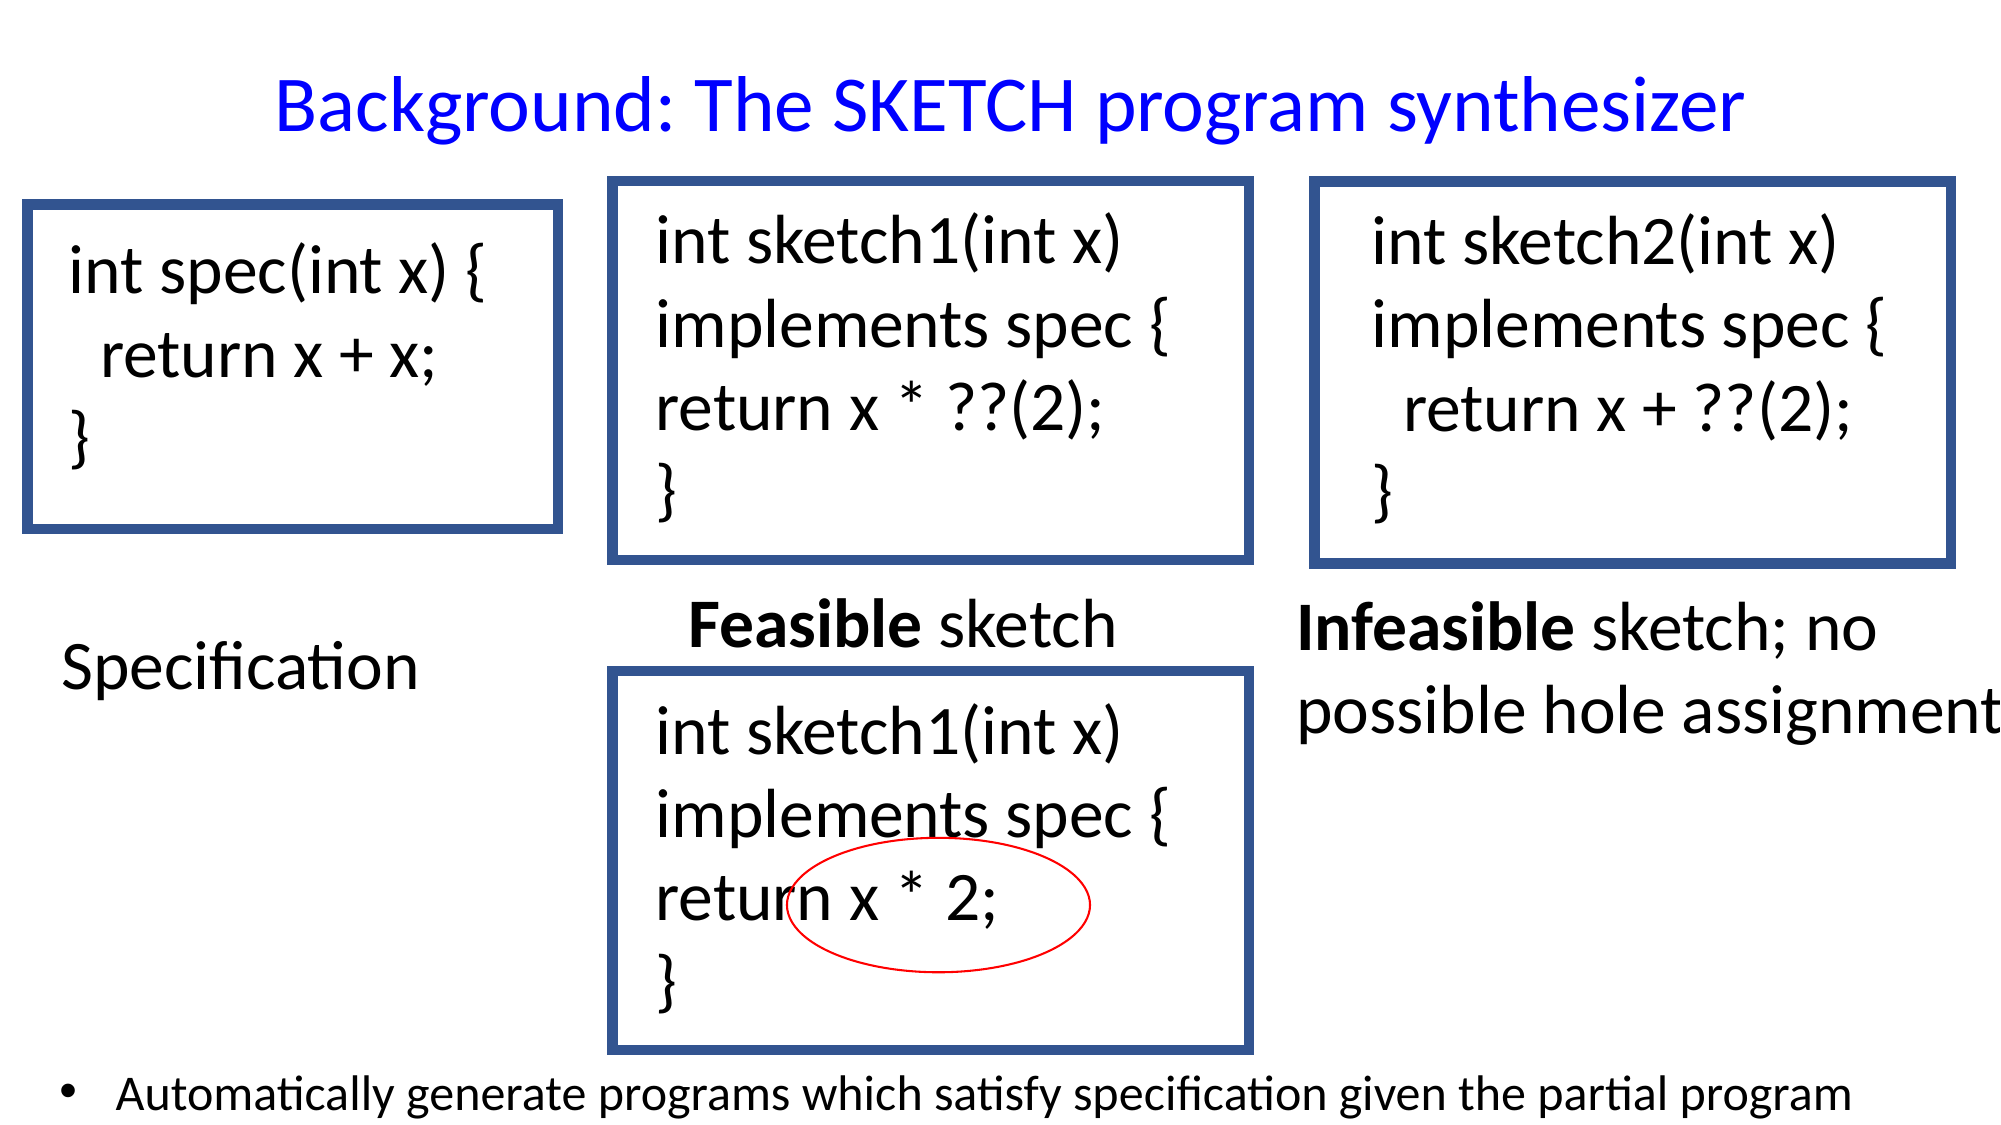

Background: The SKETCH program synthesizer

int sketch1(int x) implements spec {
return x * ??(2);
}

int sketch2(int x) implements spec {
  return x + ??(2);
}

int spec(int x) {
  return x + x;
}
Specification
Feasible sketch
Infeasible sketch; no
possible hole assignment

int sketch1(int x) implements spec {
return x * 2;
}

Automatically generate programs which satisfy specification given the partial program